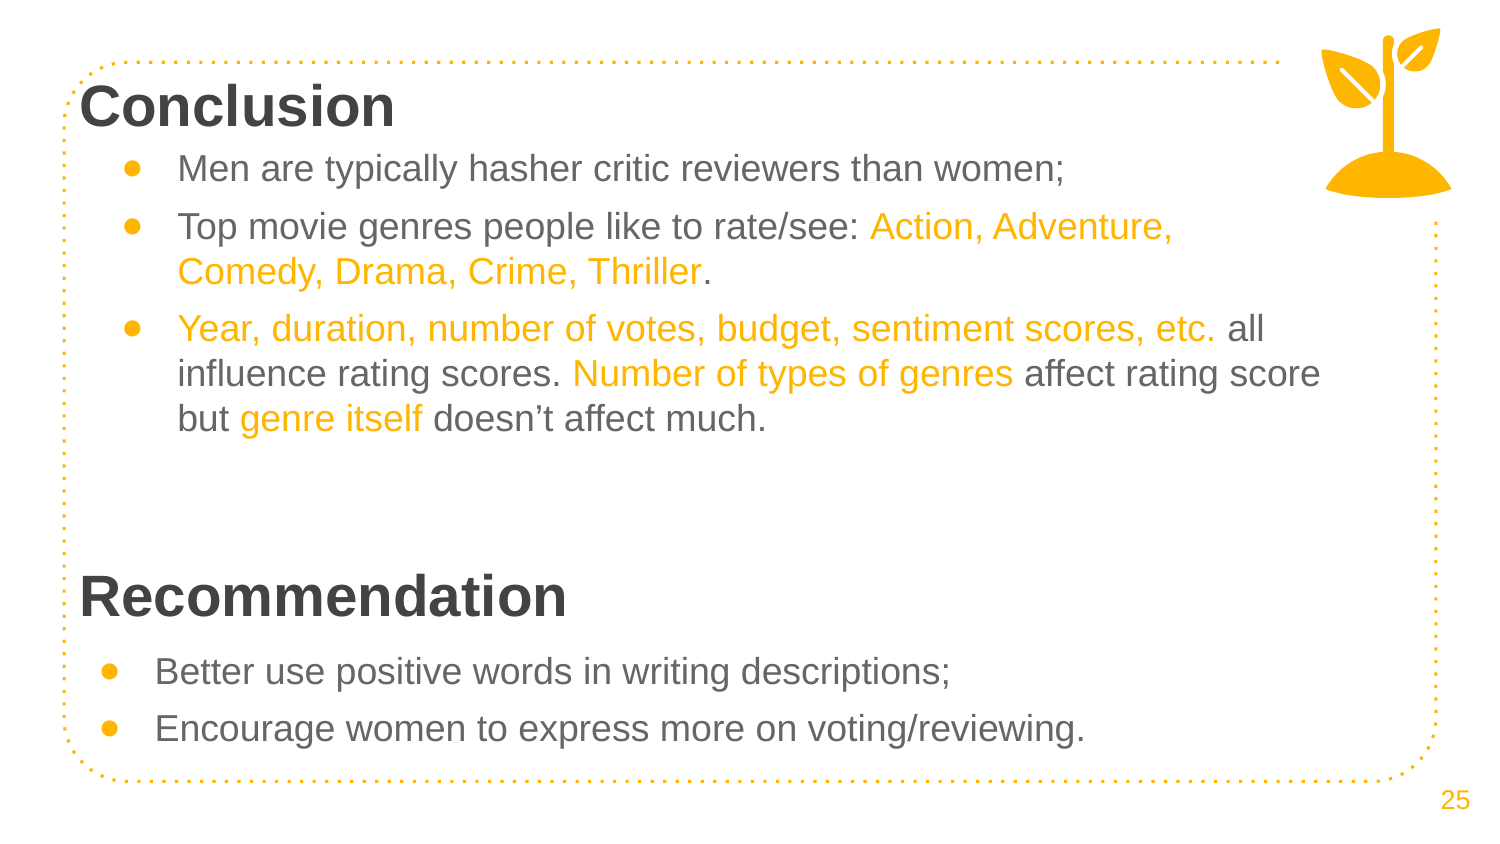

Conclusion
Men are typically hasher critic reviewers than women;
Top movie genres people like to rate/see: Action, Adventure, Comedy, Drama, Crime, Thriller.
Year, duration, number of votes, budget, sentiment scores, etc. all influence rating scores. Number of types of genres affect rating score but genre itself doesn’t affect much.

Recommendation
Better use positive words in writing descriptions;
Encourage women to express more on voting/reviewing.

25